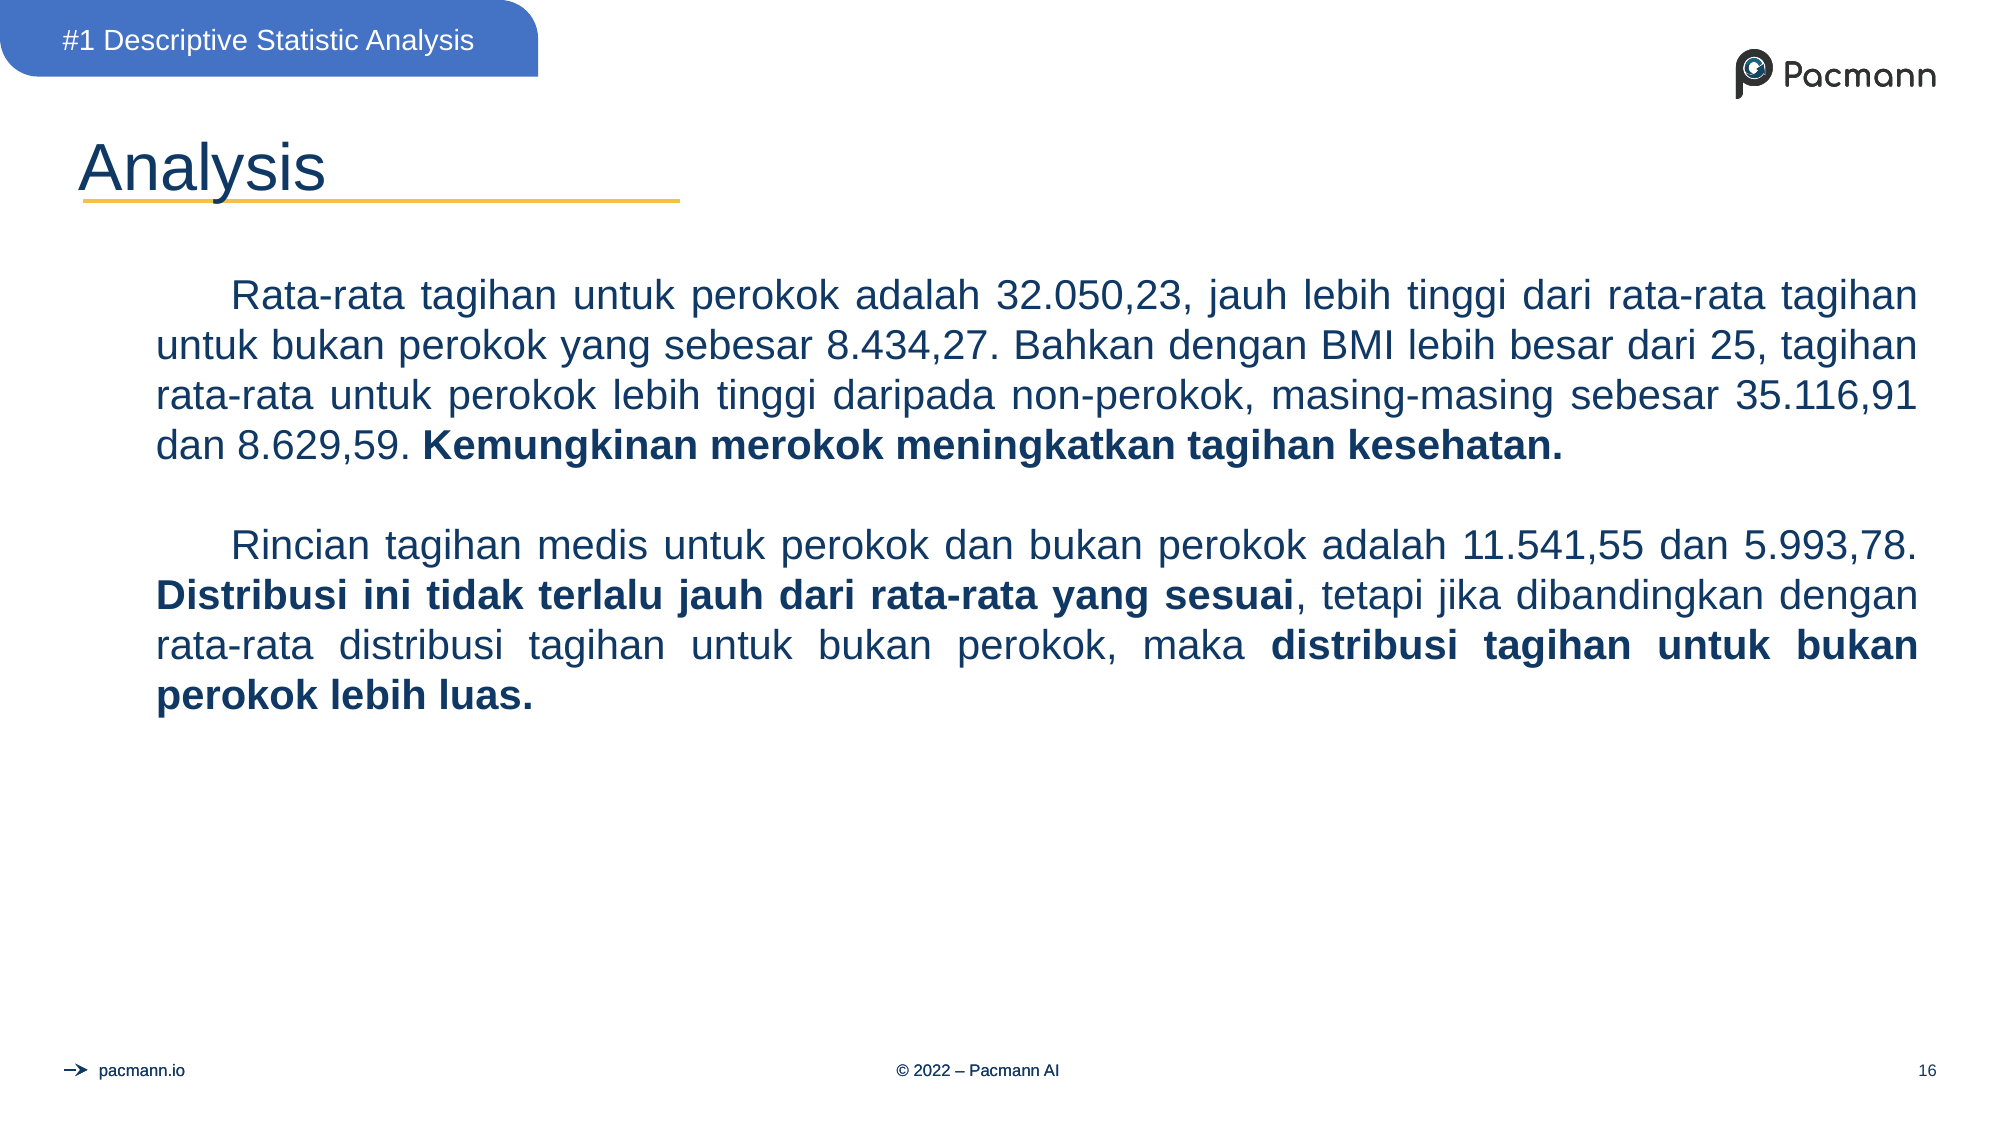

#1 Descriptive Statistic Analysis
# Analysis
Rata-rata tagihan untuk perokok adalah 32.050,23, jauh lebih tinggi dari rata-rata tagihan untuk bukan perokok yang sebesar 8.434,27. Bahkan dengan BMI lebih besar dari 25, tagihan rata-rata untuk perokok lebih tinggi daripada non-perokok, masing-masing sebesar 35.116,91 dan 8.629,59. Kemungkinan merokok meningkatkan tagihan kesehatan.

Rincian tagihan medis untuk perokok dan bukan perokok adalah 11.541,55 dan 5.993,78. Distribusi ini tidak terlalu jauh dari rata-rata yang sesuai, tetapi jika dibandingkan dengan rata-rata distribusi tagihan untuk bukan perokok, maka distribusi tagihan untuk bukan perokok lebih luas.